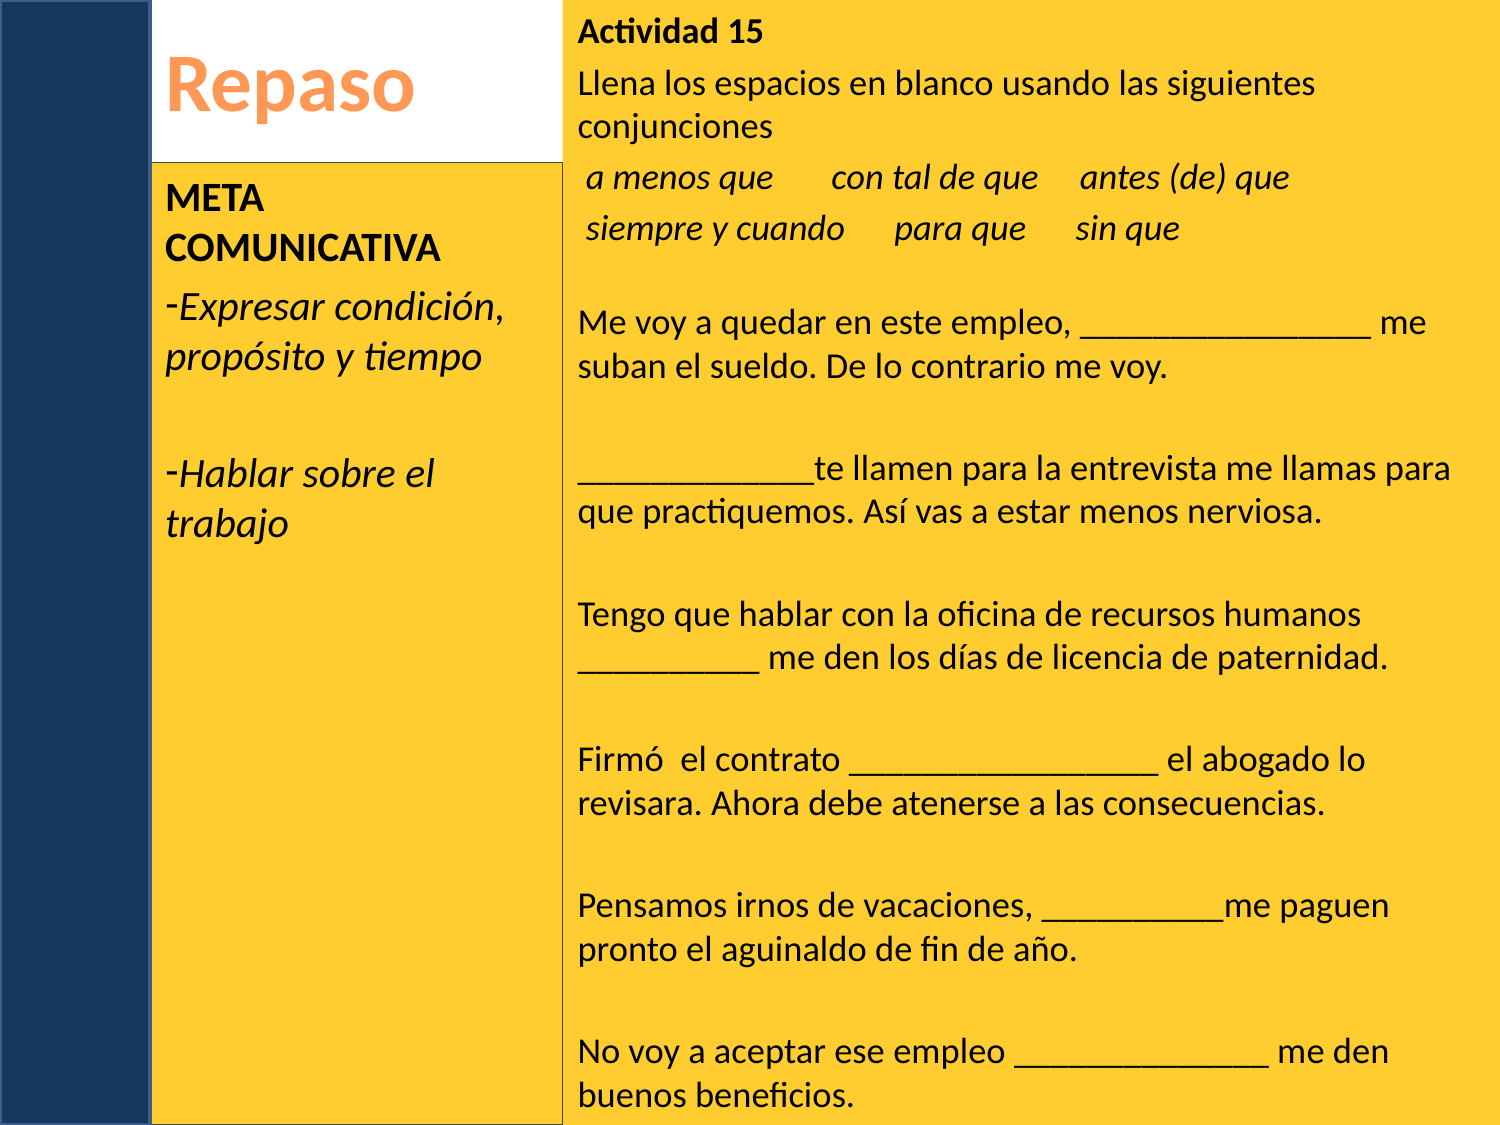

# Repaso
Actividad 15
Llena los espacios en blanco usando las siguientes conjunciones
 a menos que       con tal de que     antes (de) que
 siempre y cuando      para que      sin que

Me voy a quedar en este empleo, ________________ me suban el sueldo. De lo contrario me voy.

_____________te llamen para la entrevista me llamas para que practiquemos. Así vas a estar menos nerviosa.

Tengo que hablar con la oficina de recursos humanos __________ me den los días de licencia de paternidad.

Firmó  el contrato _________________ el abogado lo revisara. Ahora debe atenerse a las consecuencias.

Pensamos irnos de vacaciones, __________me paguen pronto el aguinaldo de fin de año.

No voy a aceptar ese empleo ______________ me den buenos beneficios.

Meta comunicativa
Expresar condición, propósito y tiempo

Hablar sobre el trabajo